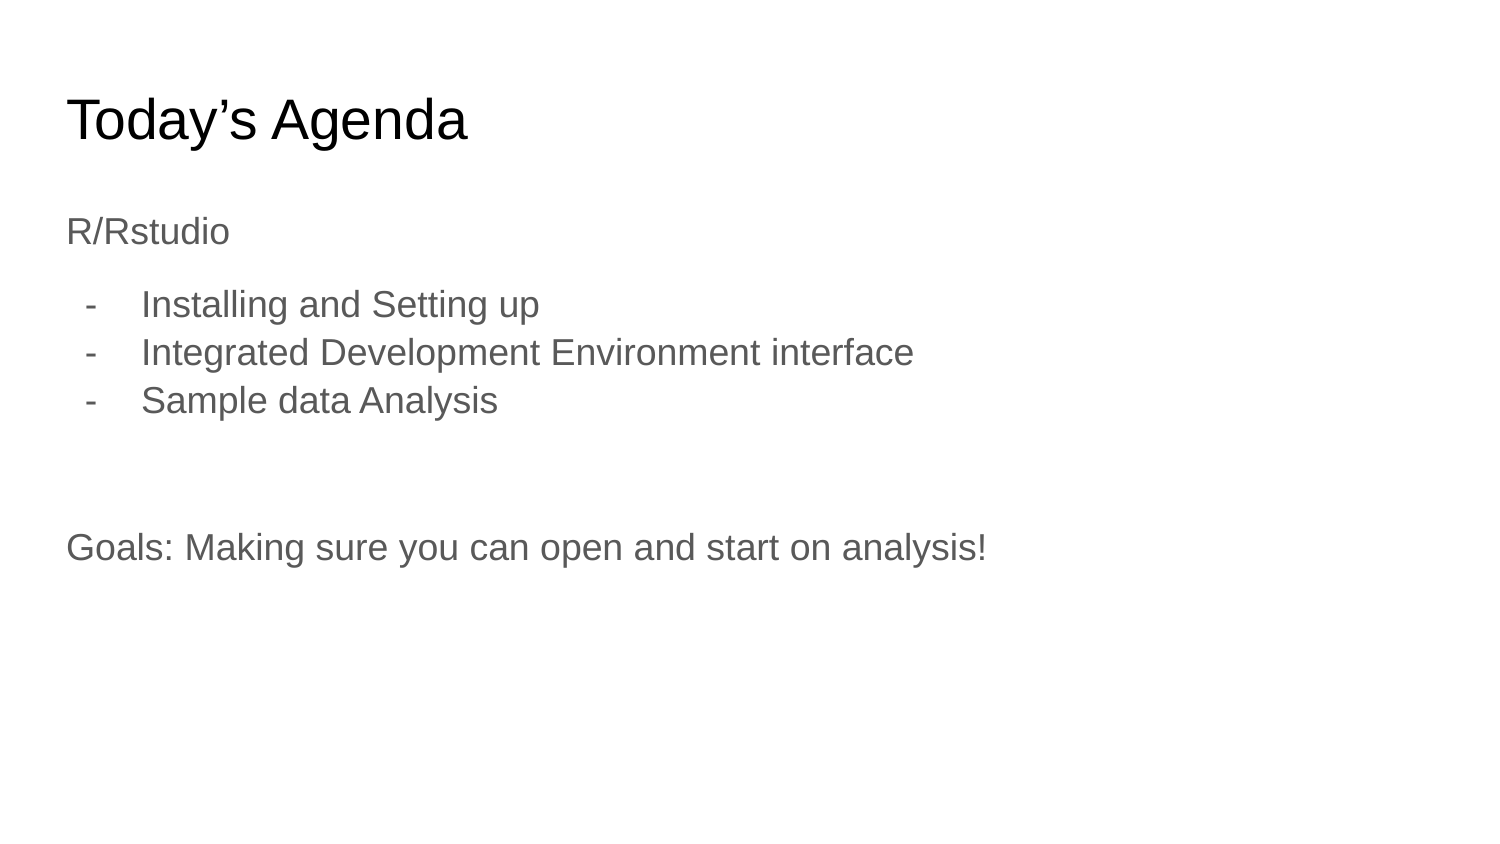

# Today’s Agenda
R/Rstudio
Installing and Setting up
Integrated Development Environment interface
Sample data Analysis

Goals: Making sure you can open and start on analysis!